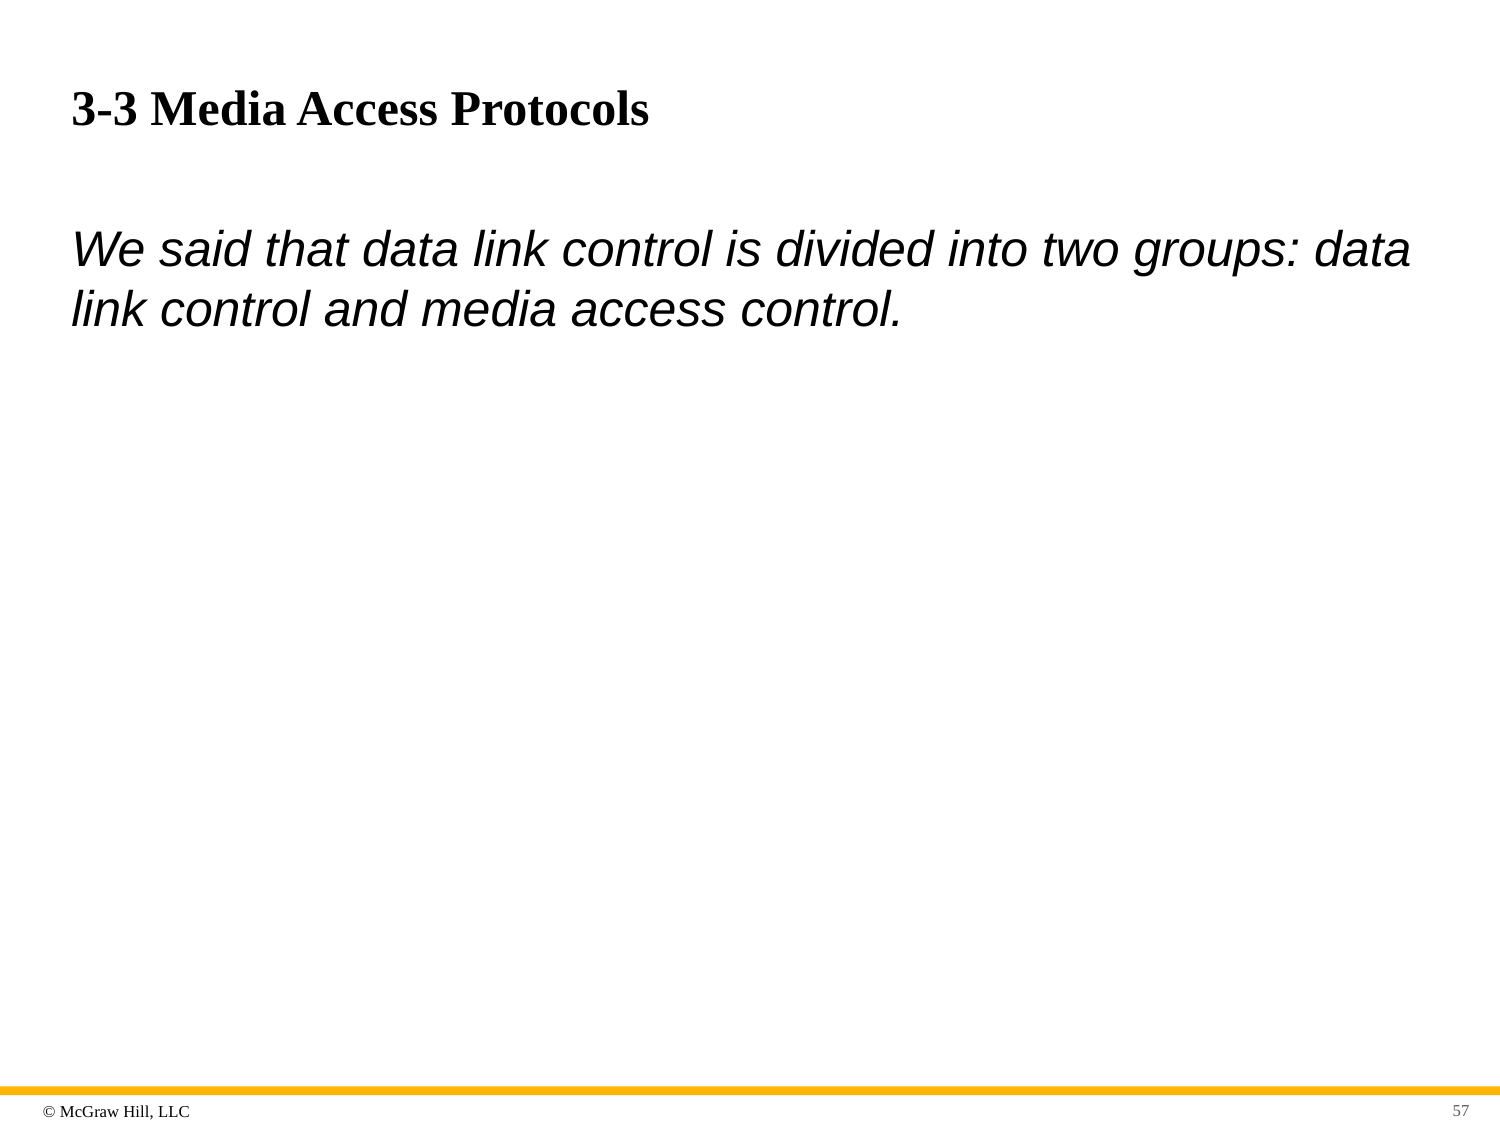

# 3-3 Media Access Protocols
We said that data link control is divided into two groups: data link control and media access control.
57